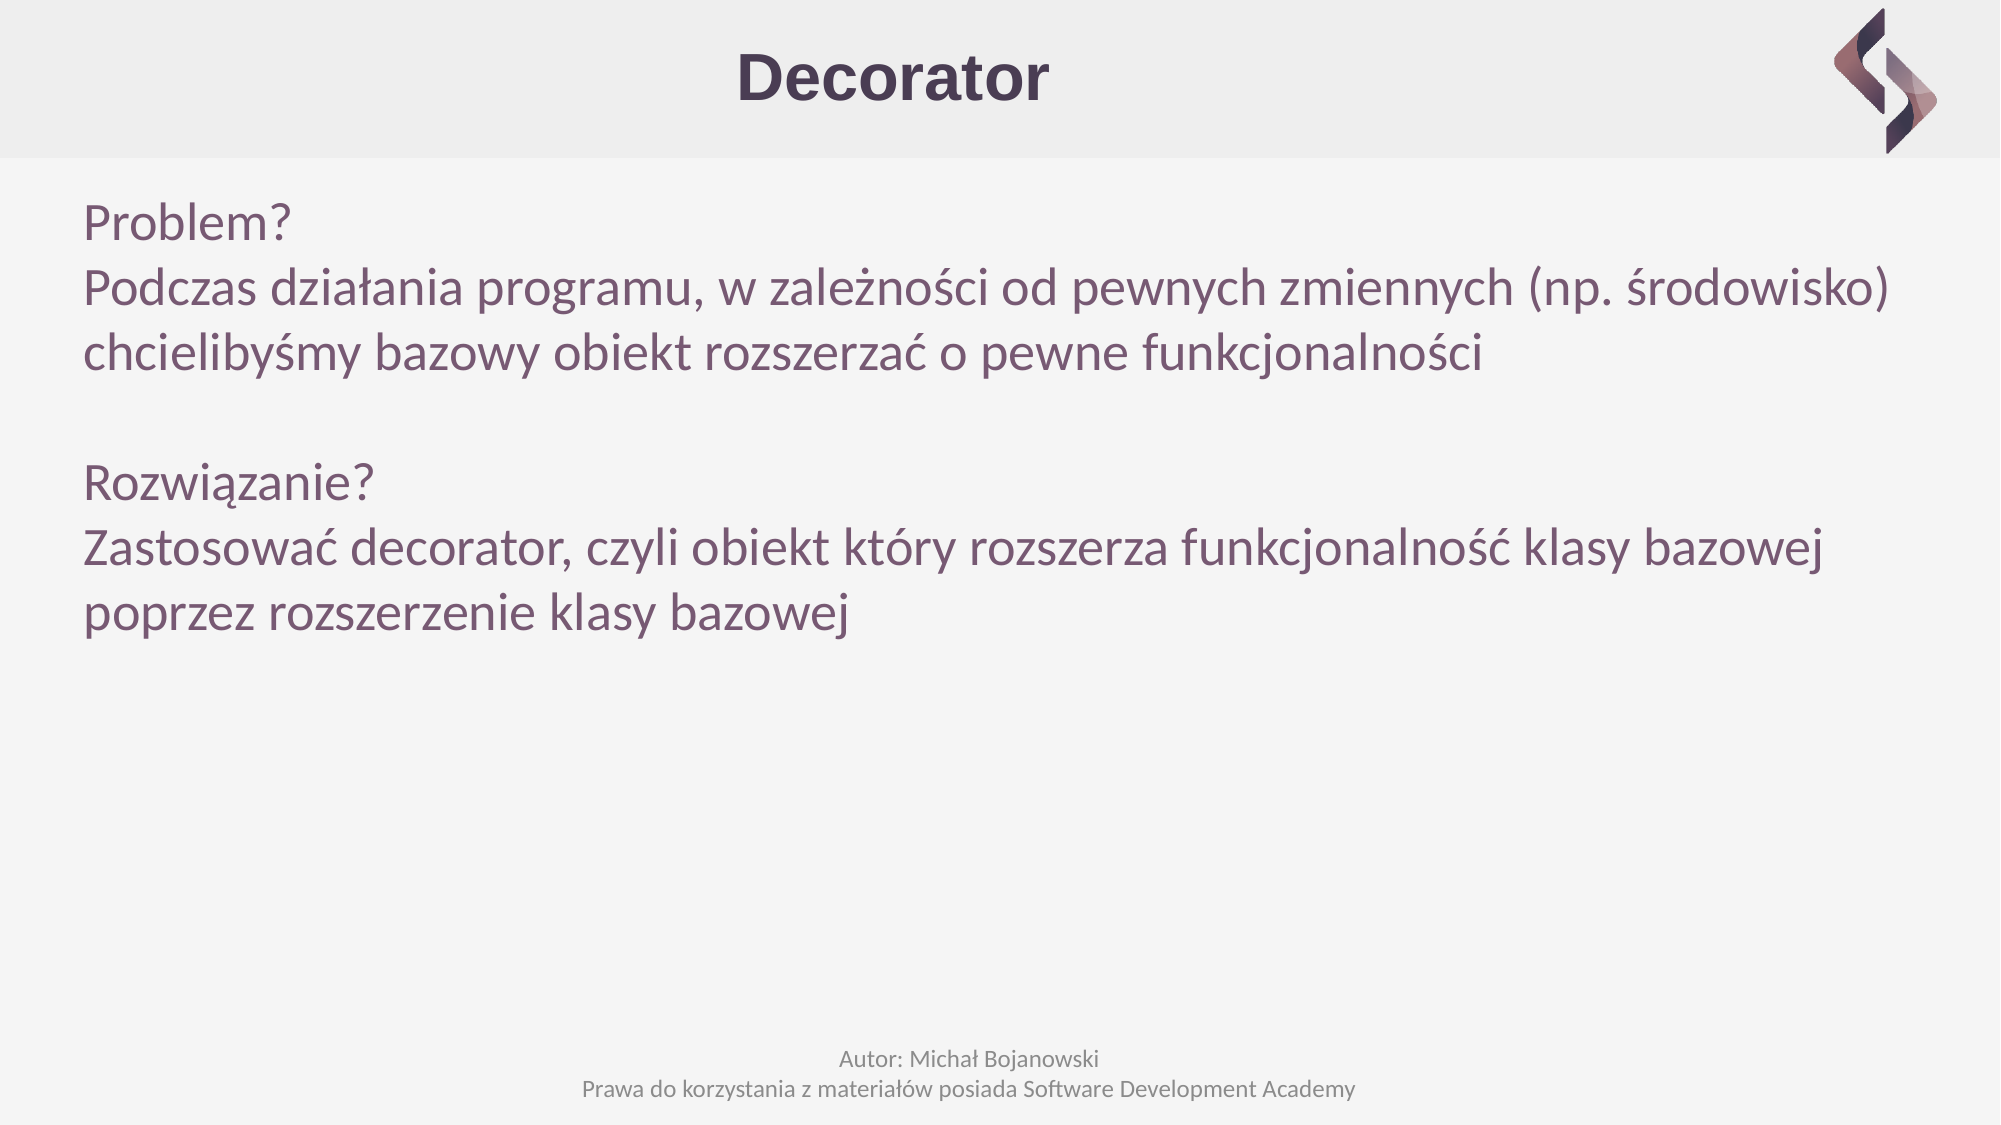

# Decorator
Problem?
Podczas działania programu, w zależności od pewnych zmiennych (np. środowisko) chcielibyśmy bazowy obiekt rozszerzać o pewne funkcjonalności

Rozwiązanie?
Zastosować decorator, czyli obiekt który rozszerza funkcjonalność klasy bazowej poprzez rozszerzenie klasy bazowej

Autor: Michał Bojanowski
Prawa do korzystania z materiałów posiada Software Development Academy